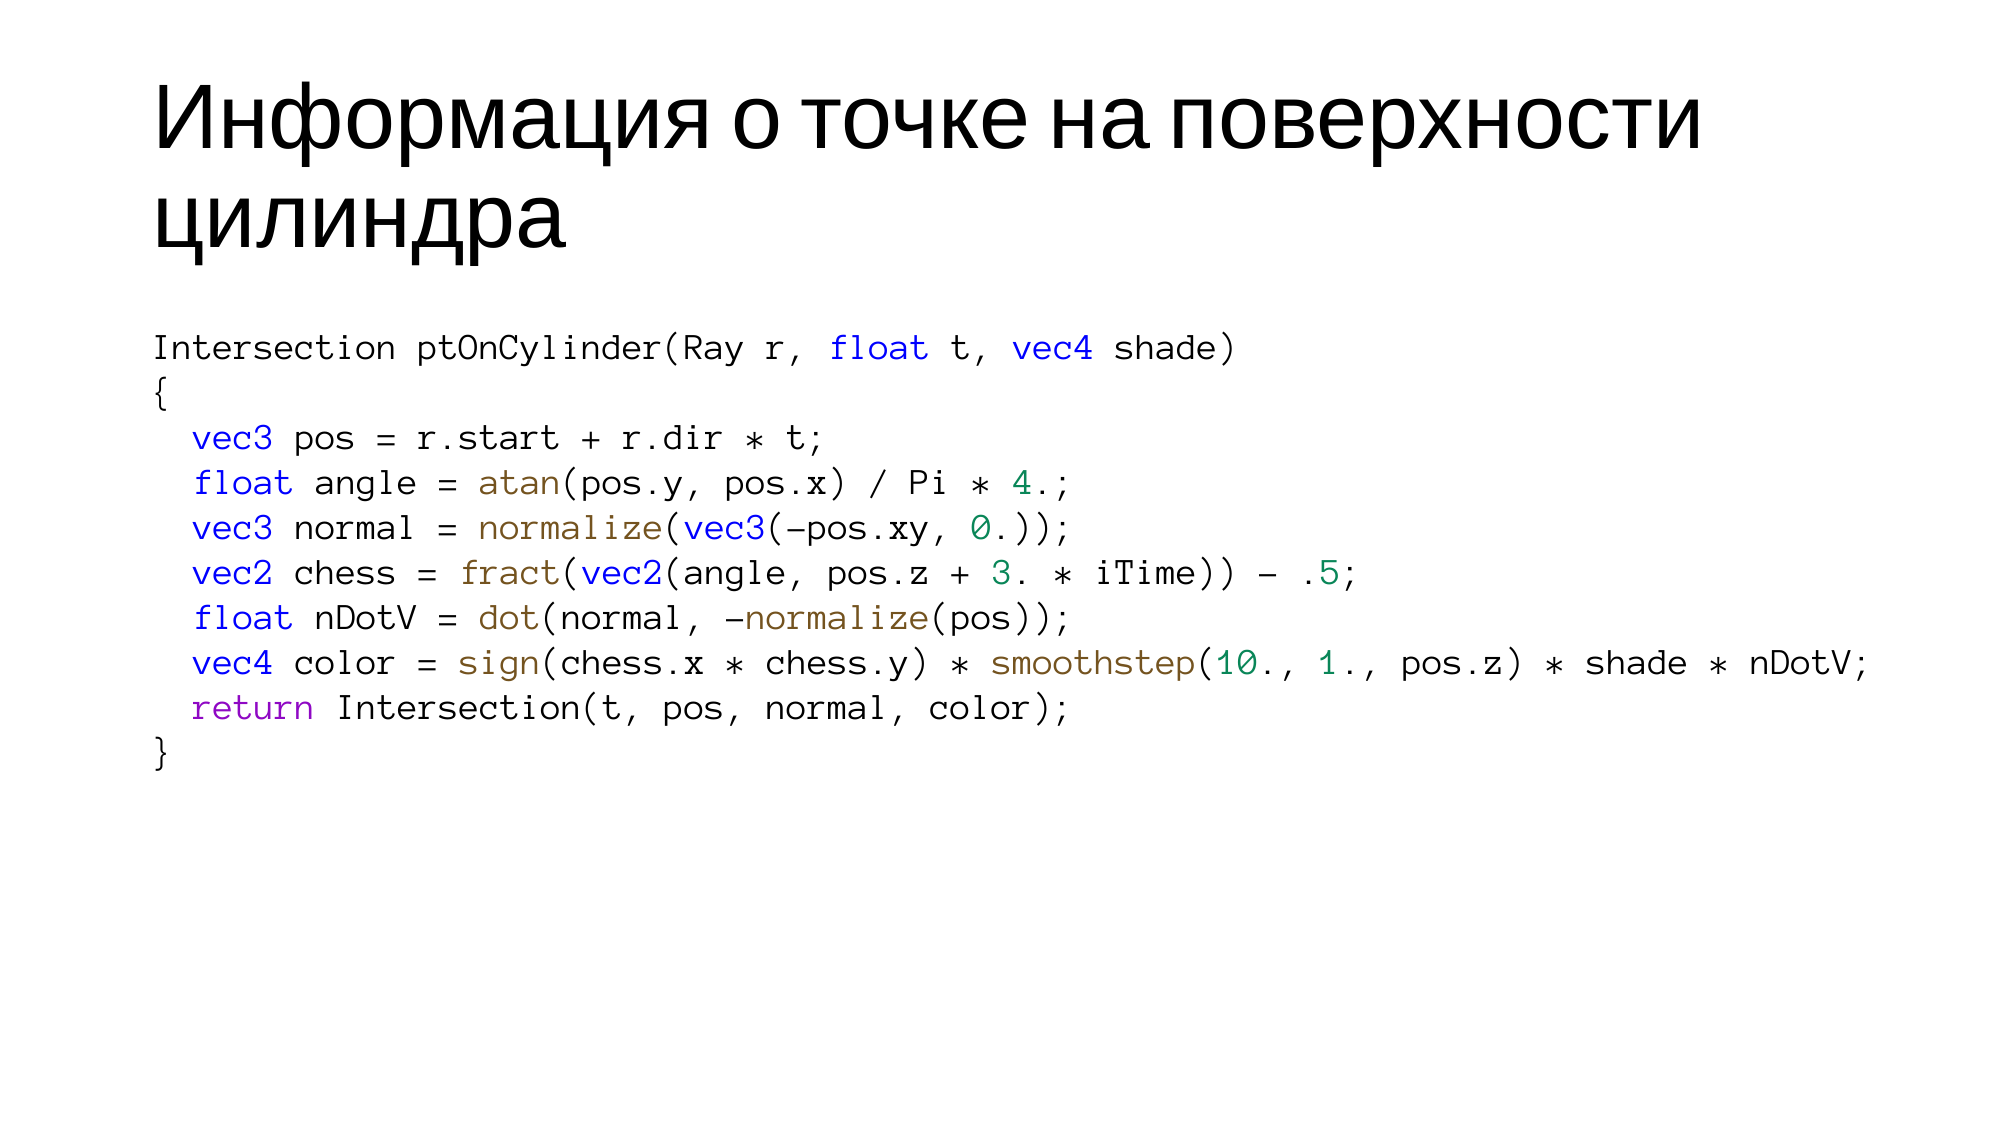

# Информация о точке на поверхности цилиндра
Intersection ptOnCylinder(Ray r, float t, vec4 shade)
{
  vec3 pos = r.start + r.dir * t;
  float angle = atan(pos.y, pos.x) / Pi * 4.;
  vec3 normal = normalize(vec3(-pos.xy, 0.));
  vec2 chess = fract(vec2(angle, pos.z + 3. * iTime)) - .5;
  float nDotV = dot(normal, -normalize(pos));
  vec4 color = sign(chess.x * chess.y) * smoothstep(10., 1., pos.z) * shade * nDotV;
  return Intersection(t, pos, normal, color);
}